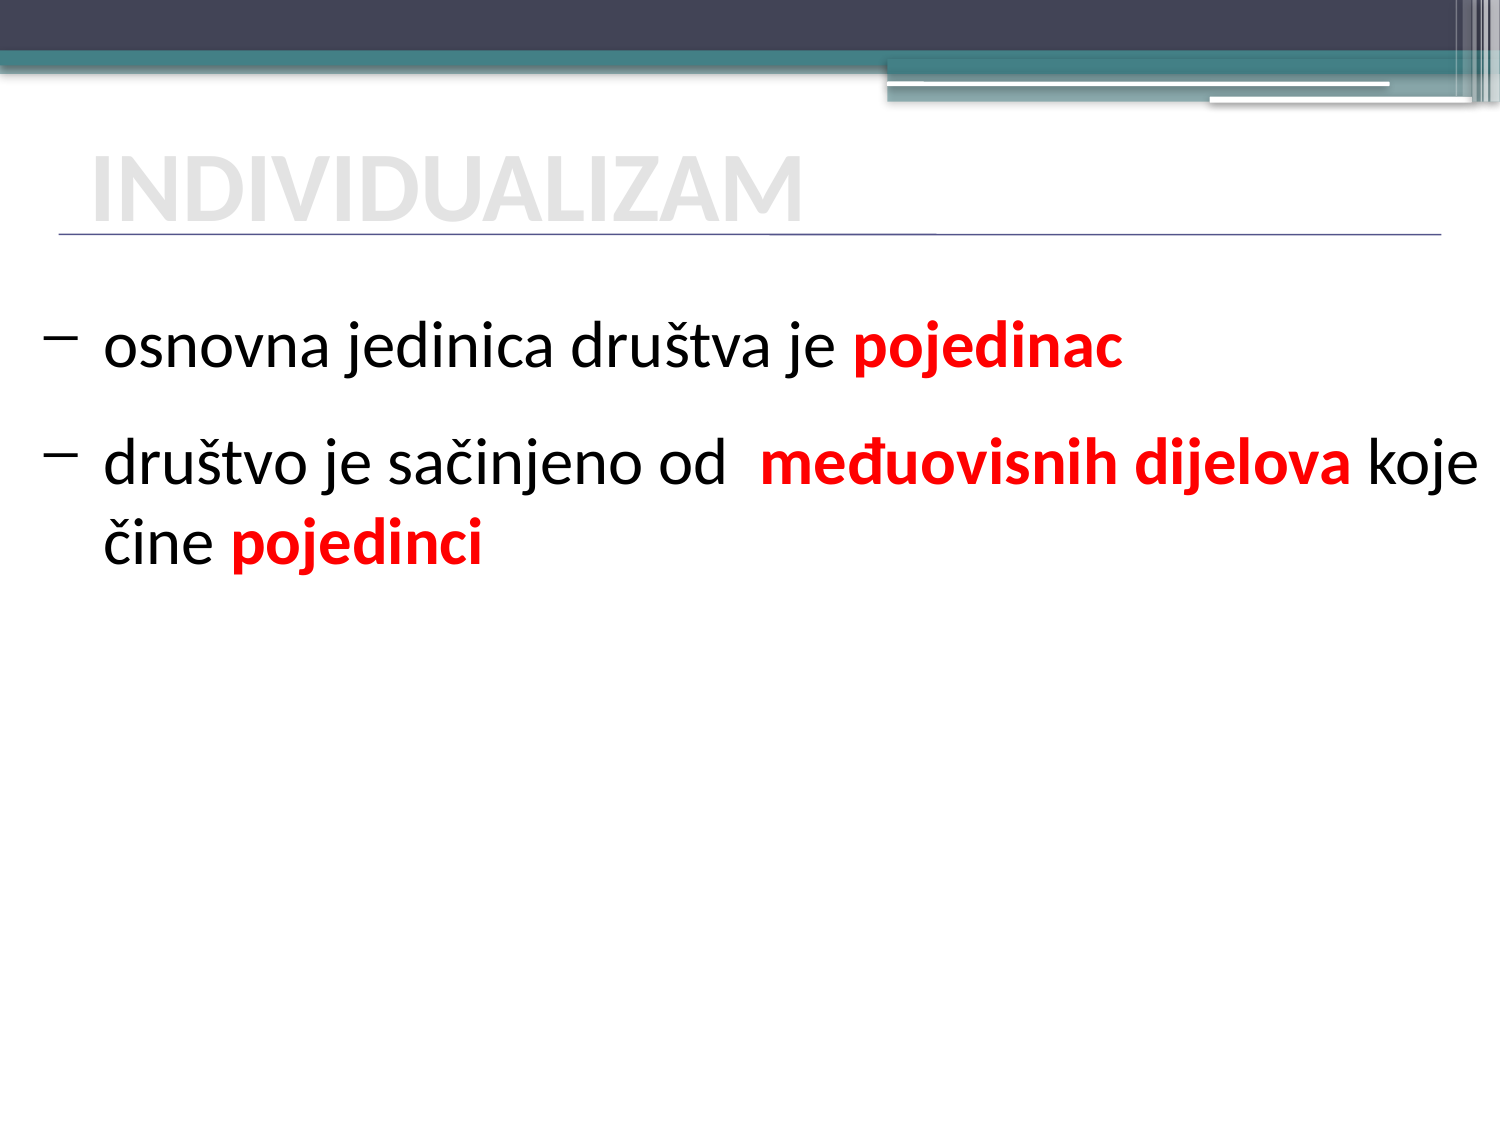

INDIVIDUALIZAM
osnovna jedinica društva je pojedinac
društvo je sačinjeno od  međuovisnih dijelova koje čine pojedinci